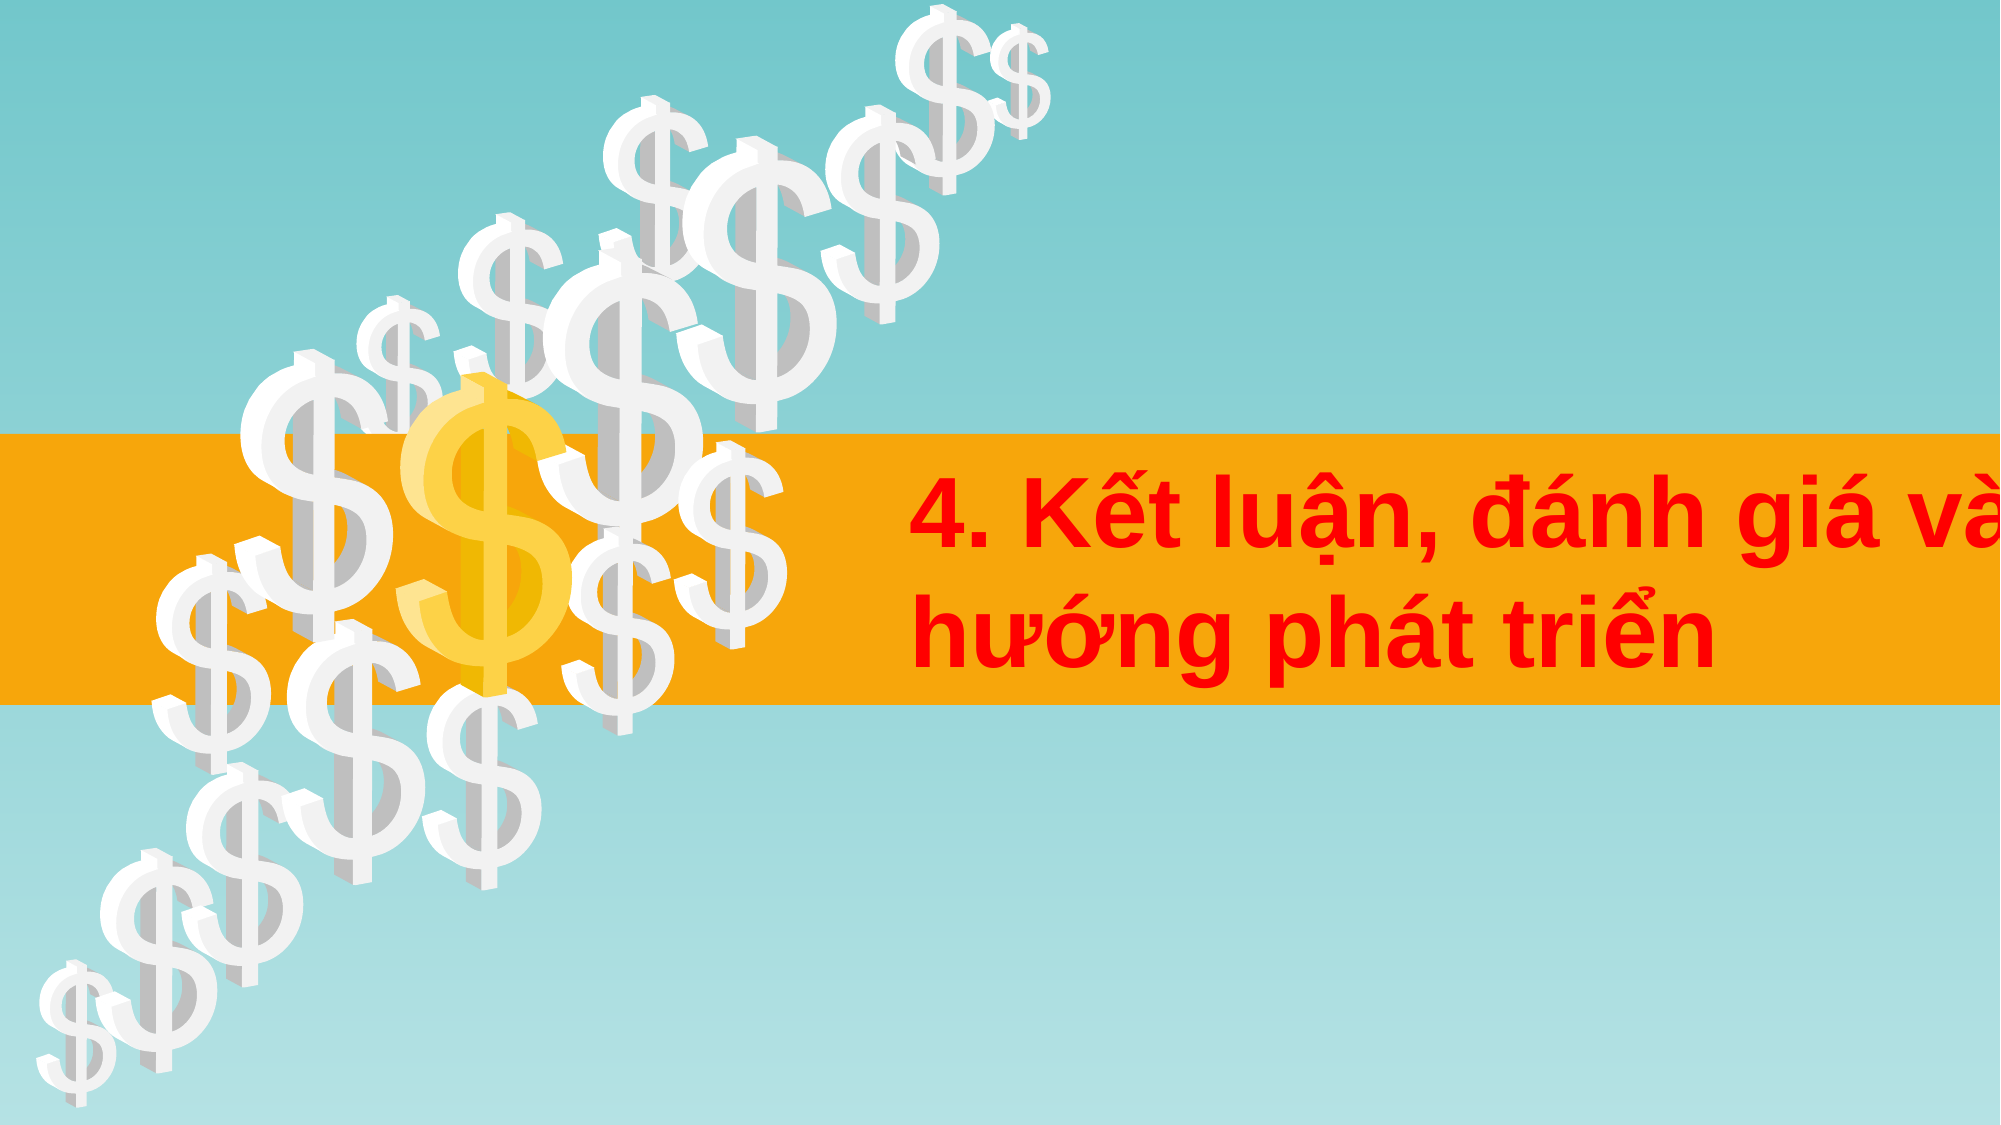

4. Kết luận, đánh giá và hướng phát triển